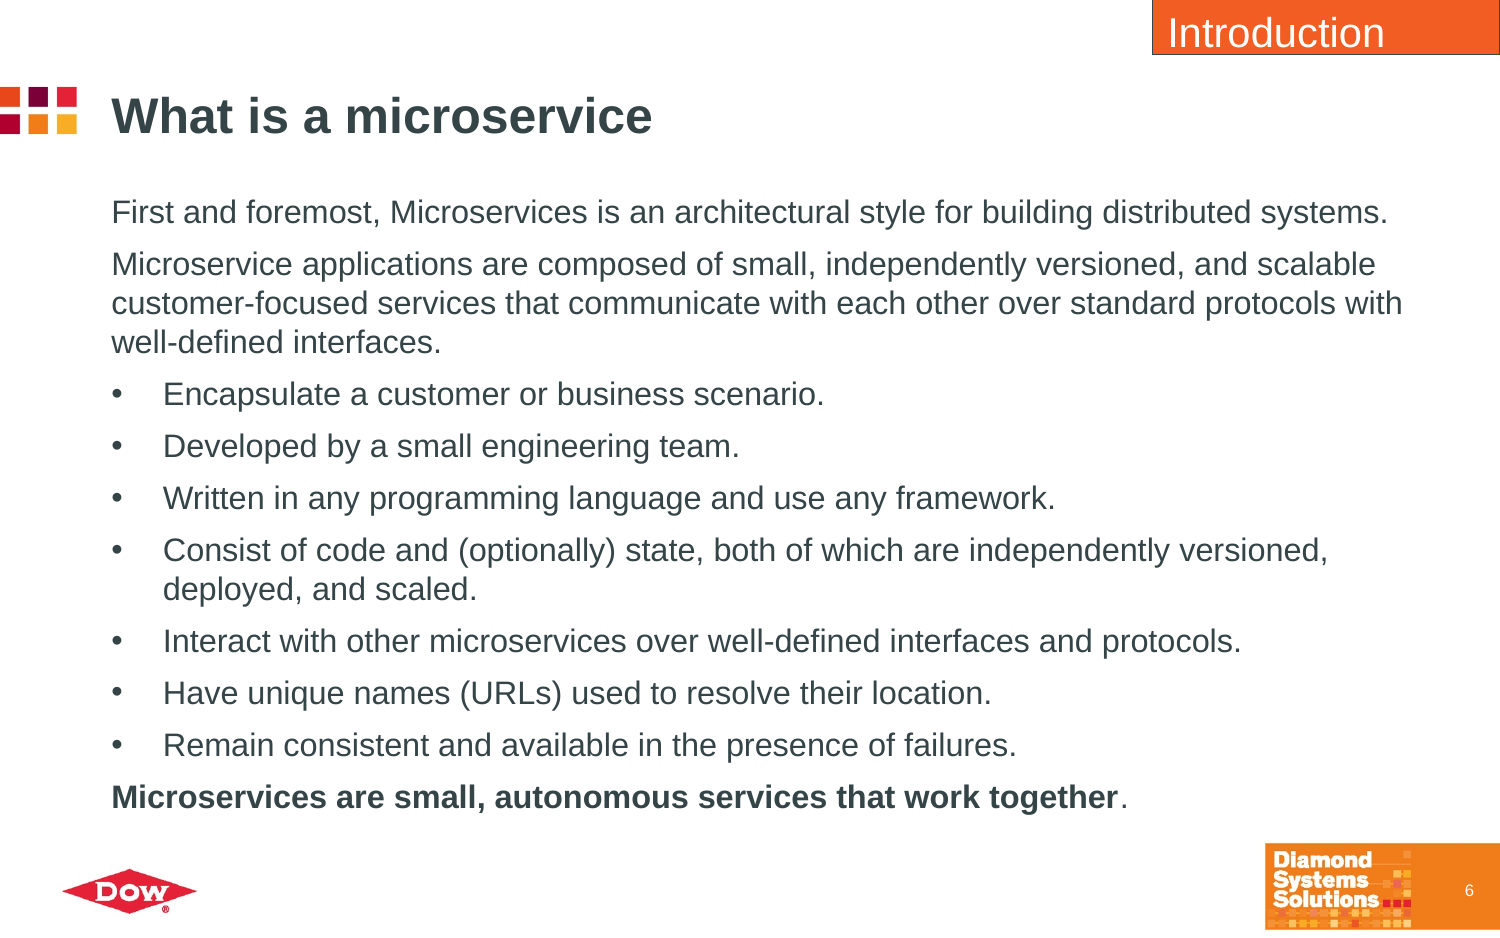

Introduction
# What is a microservice
First and foremost, Microservices is an architectural style for building distributed systems.
Microservice applications are composed of small, independently versioned, and scalable customer-focused services that communicate with each other over standard protocols with well-defined interfaces.
Encapsulate a customer or business scenario.
Developed by a small engineering team.
Written in any programming language and use any framework.
Consist of code and (optionally) state, both of which are independently versioned, deployed, and scaled.
Interact with other microservices over well-defined interfaces and protocols.
Have unique names (URLs) used to resolve their location.
Remain consistent and available in the presence of failures.
Microservices are small, autonomous services that work together.

6